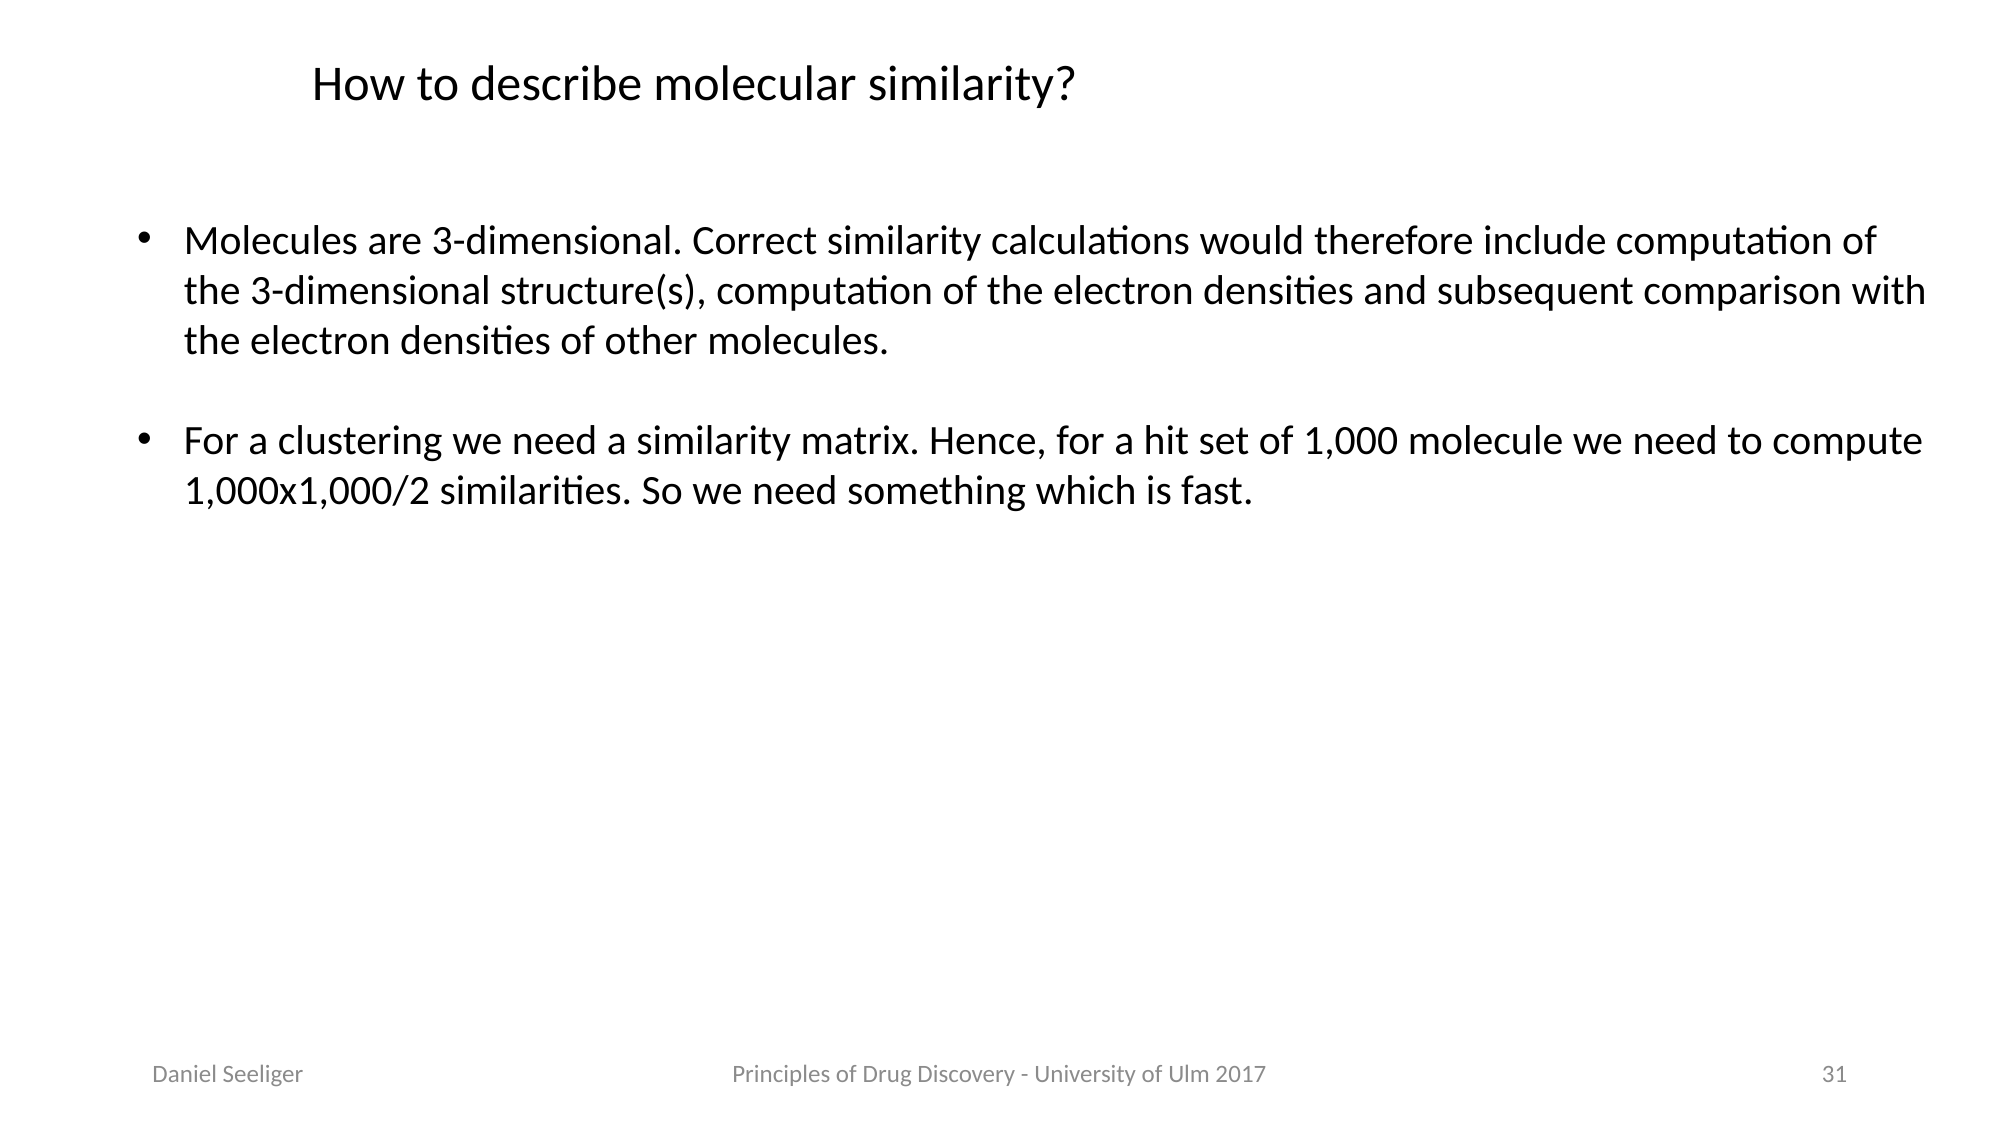

How to describe molecular similarity?
Molecules are 3-dimensional. Correct similarity calculations would therefore include computation of the 3-dimensional structure(s), computation of the electron densities and subsequent comparison with the electron densities of other molecules.

For a clustering we need a similarity matrix. Hence, for a hit set of 1,000 molecule we need to compute 1,000x1,000/2 similarities. So we need something which is fast.

Daniel Seeliger
Principles of Drug Discovery - University of Ulm 2017
31